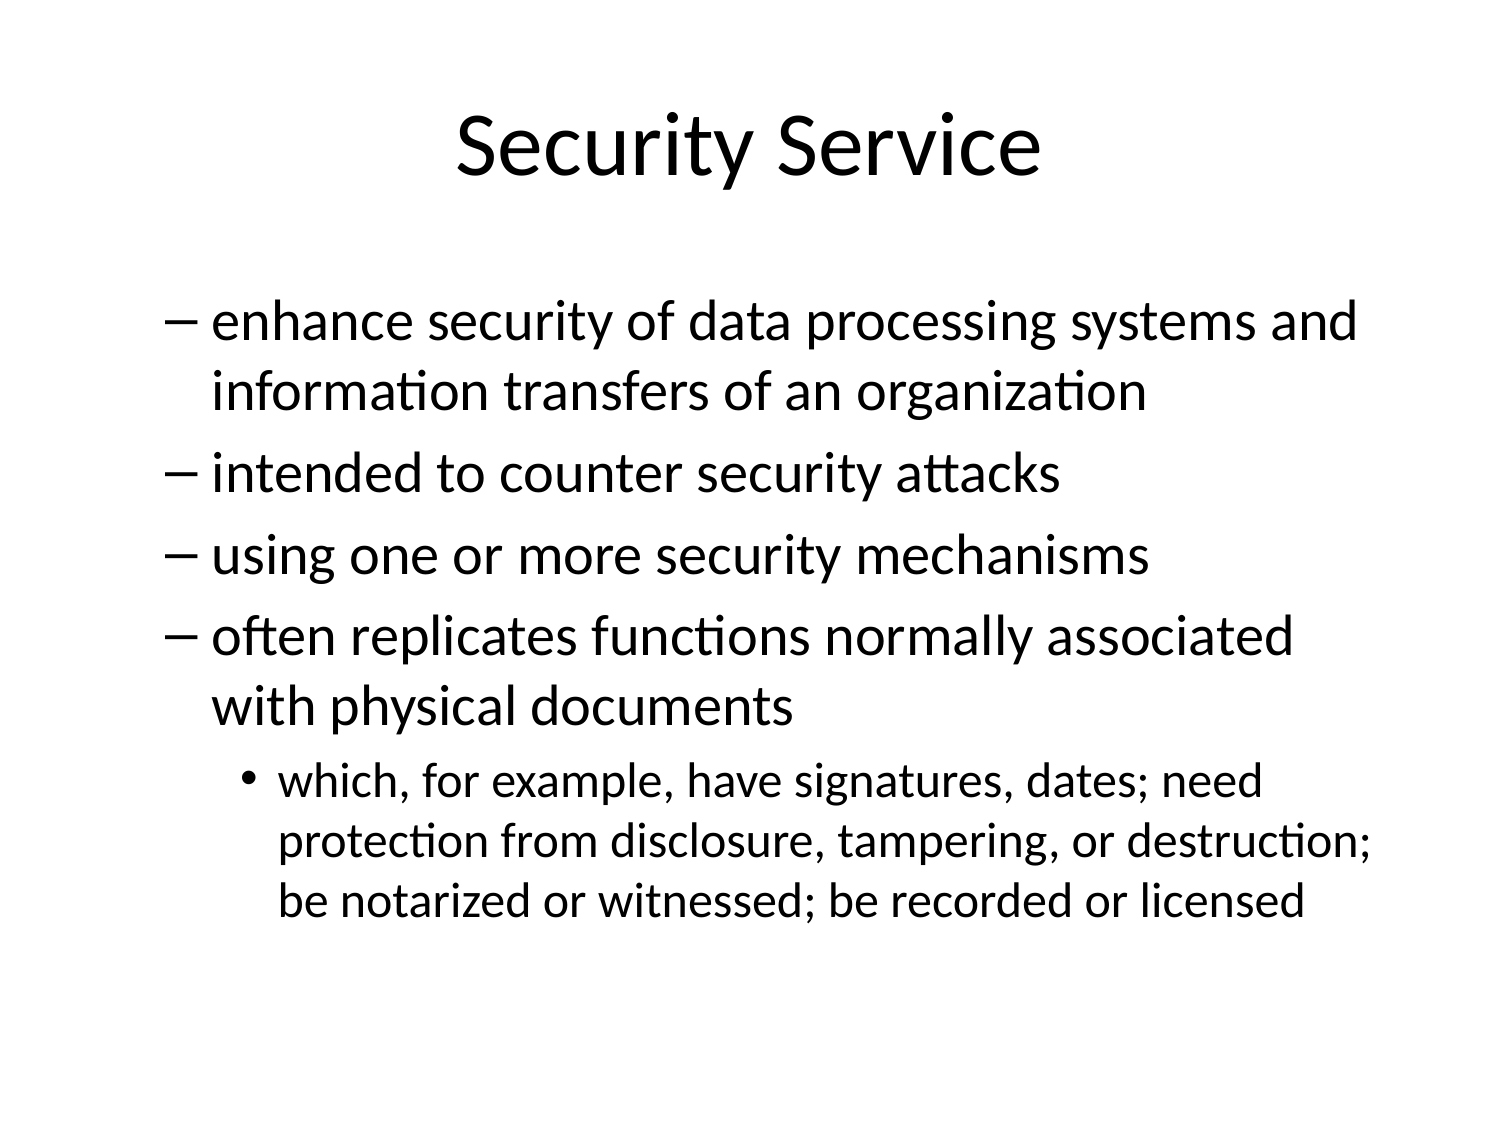

# Security Service
enhance security of data processing systems and information transfers of an organization
intended to counter security attacks
using one or more security mechanisms
often replicates functions normally associated with physical documents
which, for example, have signatures, dates; need protection from disclosure, tampering, or destruction; be notarized or witnessed; be recorded or licensed